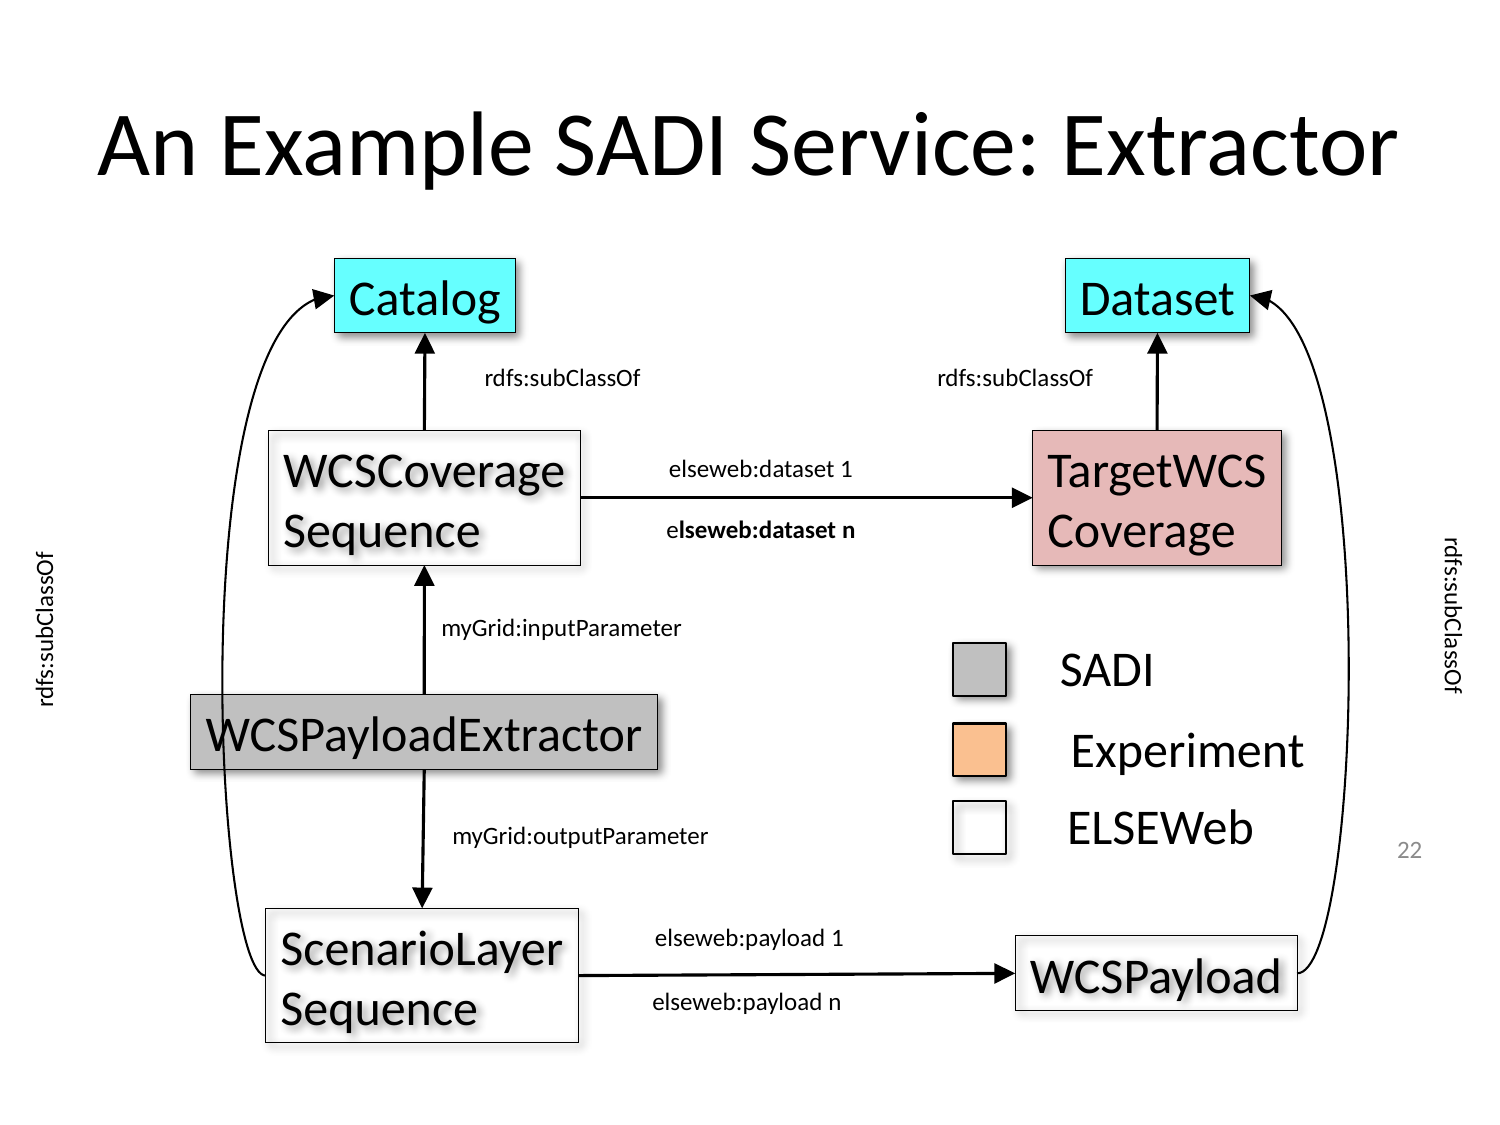

# An Example SADI Service: Extractor
Catalog
Dataset
rdfs:subClassOf
rdfs:subClassOf
WCSCoverage
Sequence
TargetWCS
Coverage
elseweb:dataset 1
elseweb:dataset n
rdfs:subClassOf
myGrid:inputParameter
rdfs:subClassOf
SADI

WCSPayloadExtractor
Experiment

ELSEWeb

myGrid:outputParameter
22
ScenarioLayer
Sequence
elseweb:payload 1
WCSPayload
elseweb:payload n